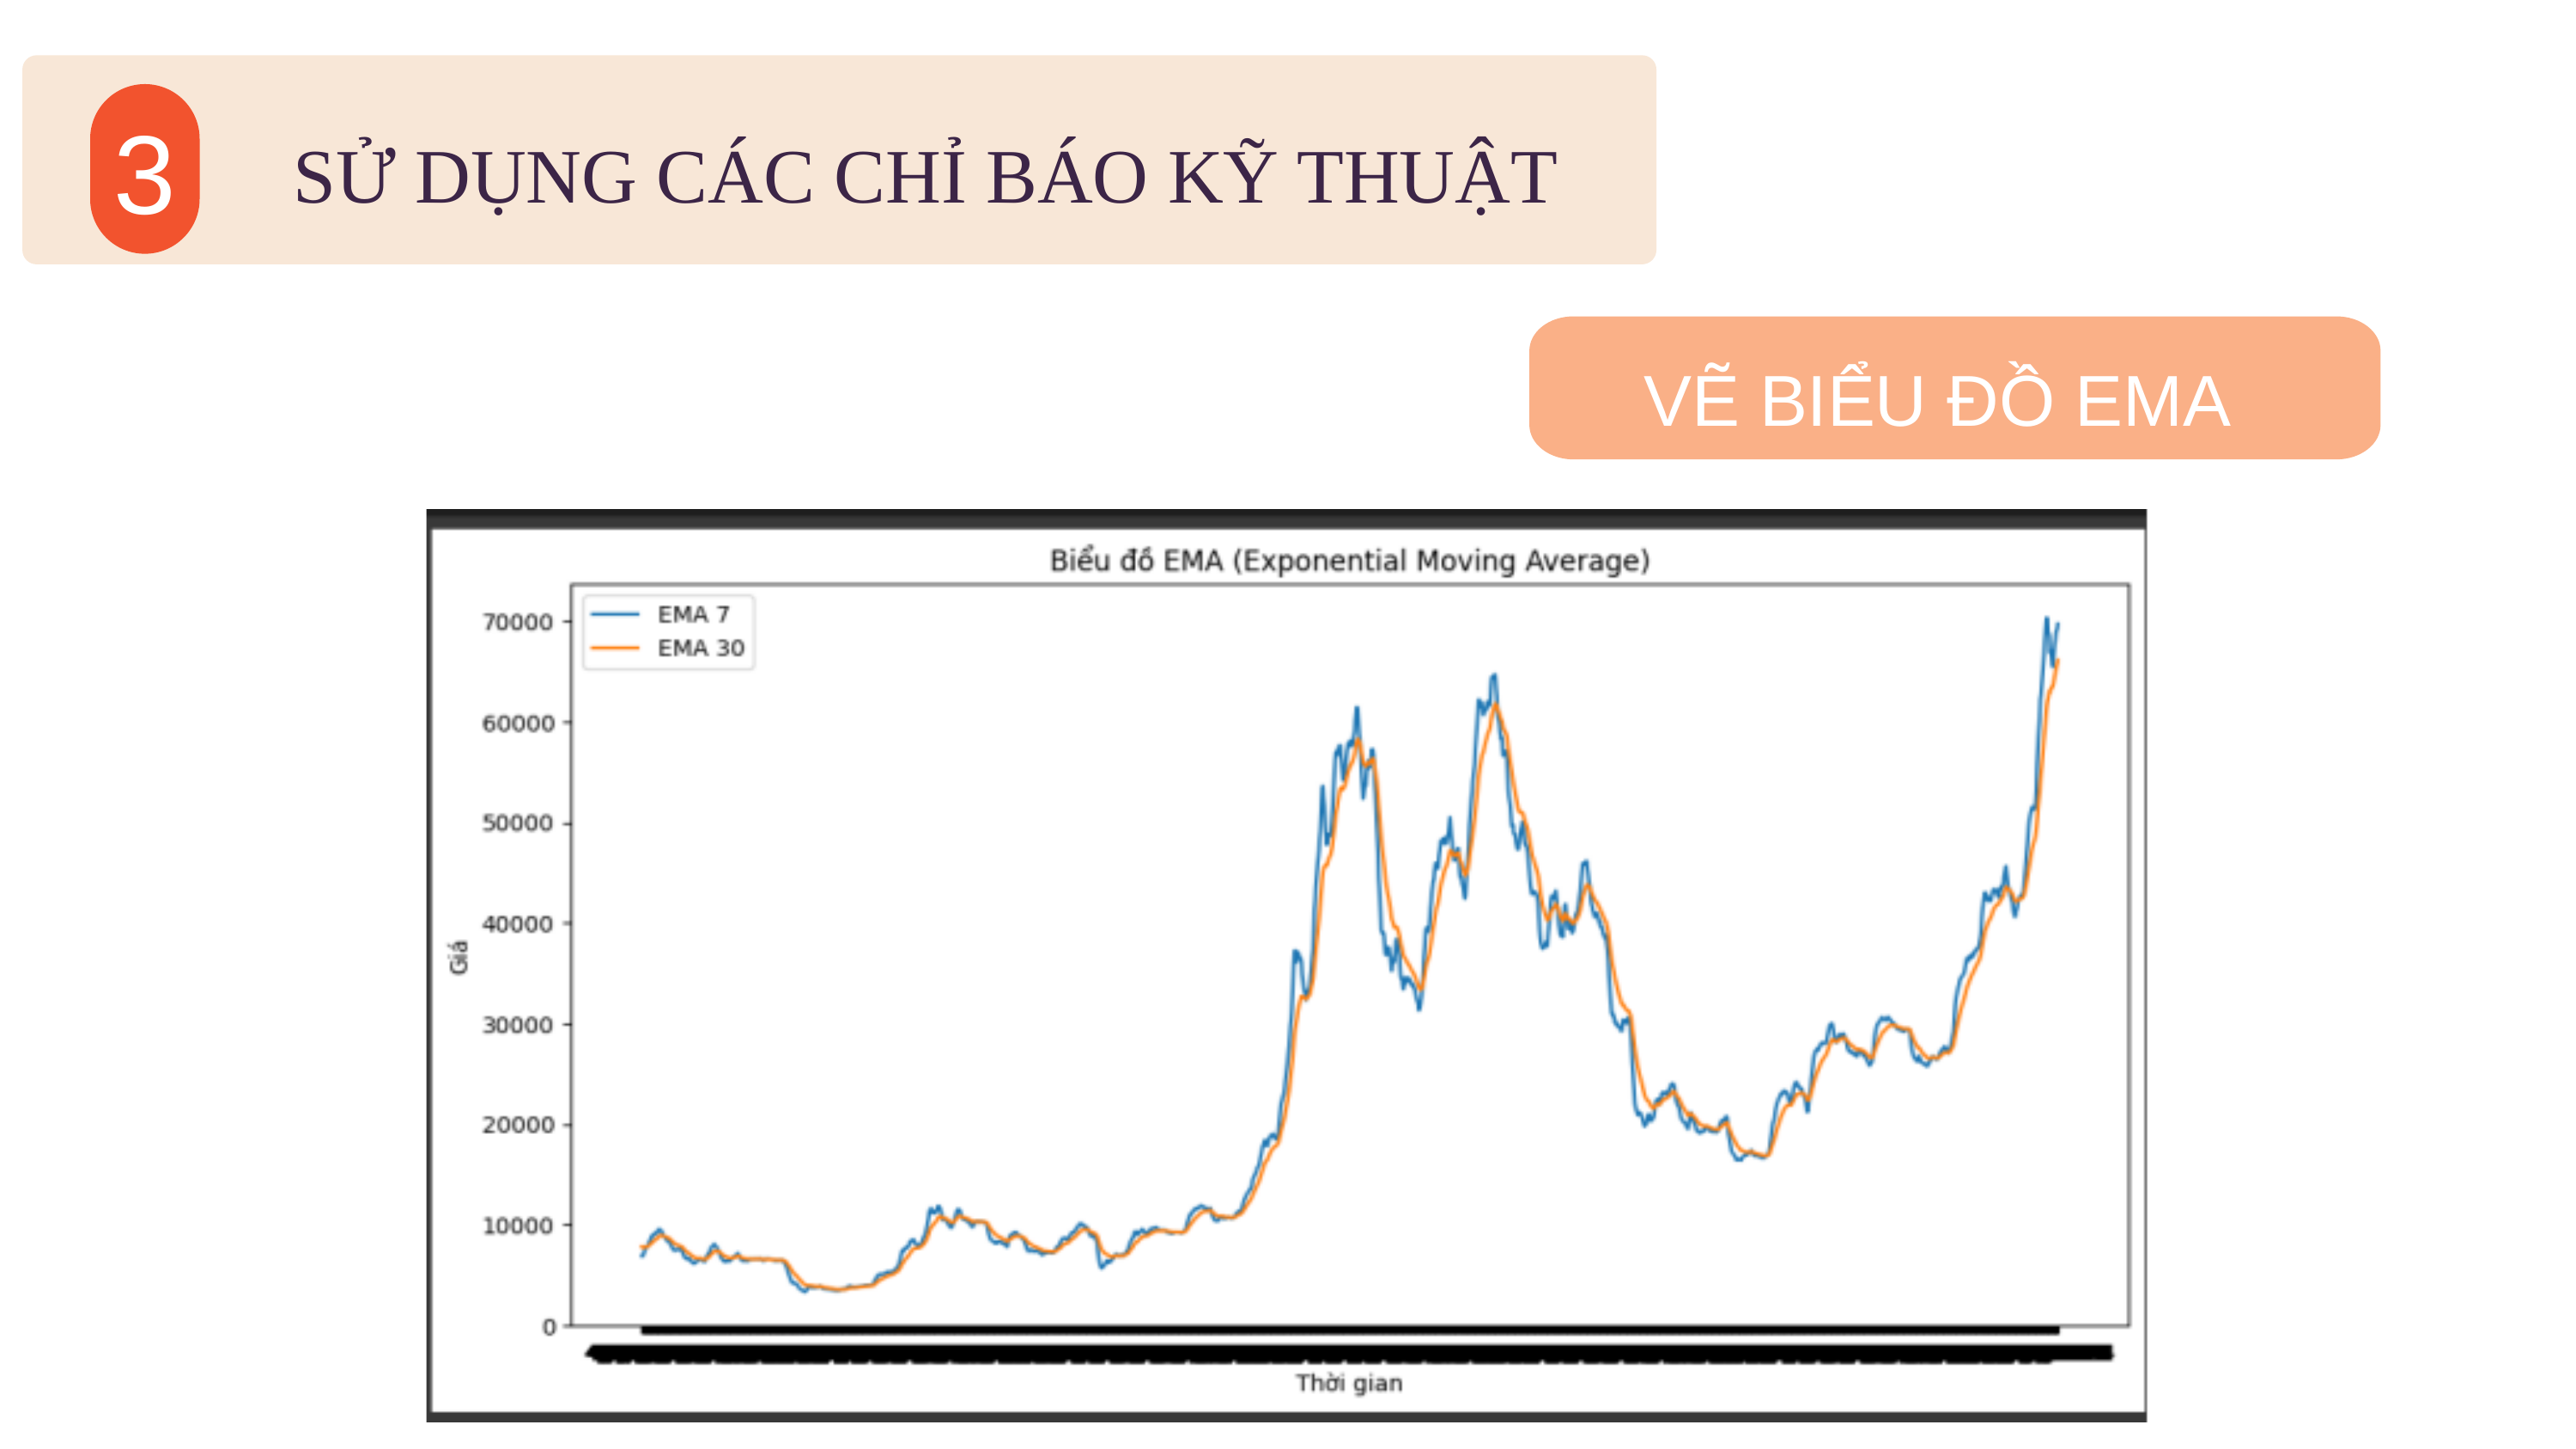

3
SỬ DỤNG CÁC CHỈ BÁO KỸ THUẬT

VẼ BIỂU ĐỒ EMA